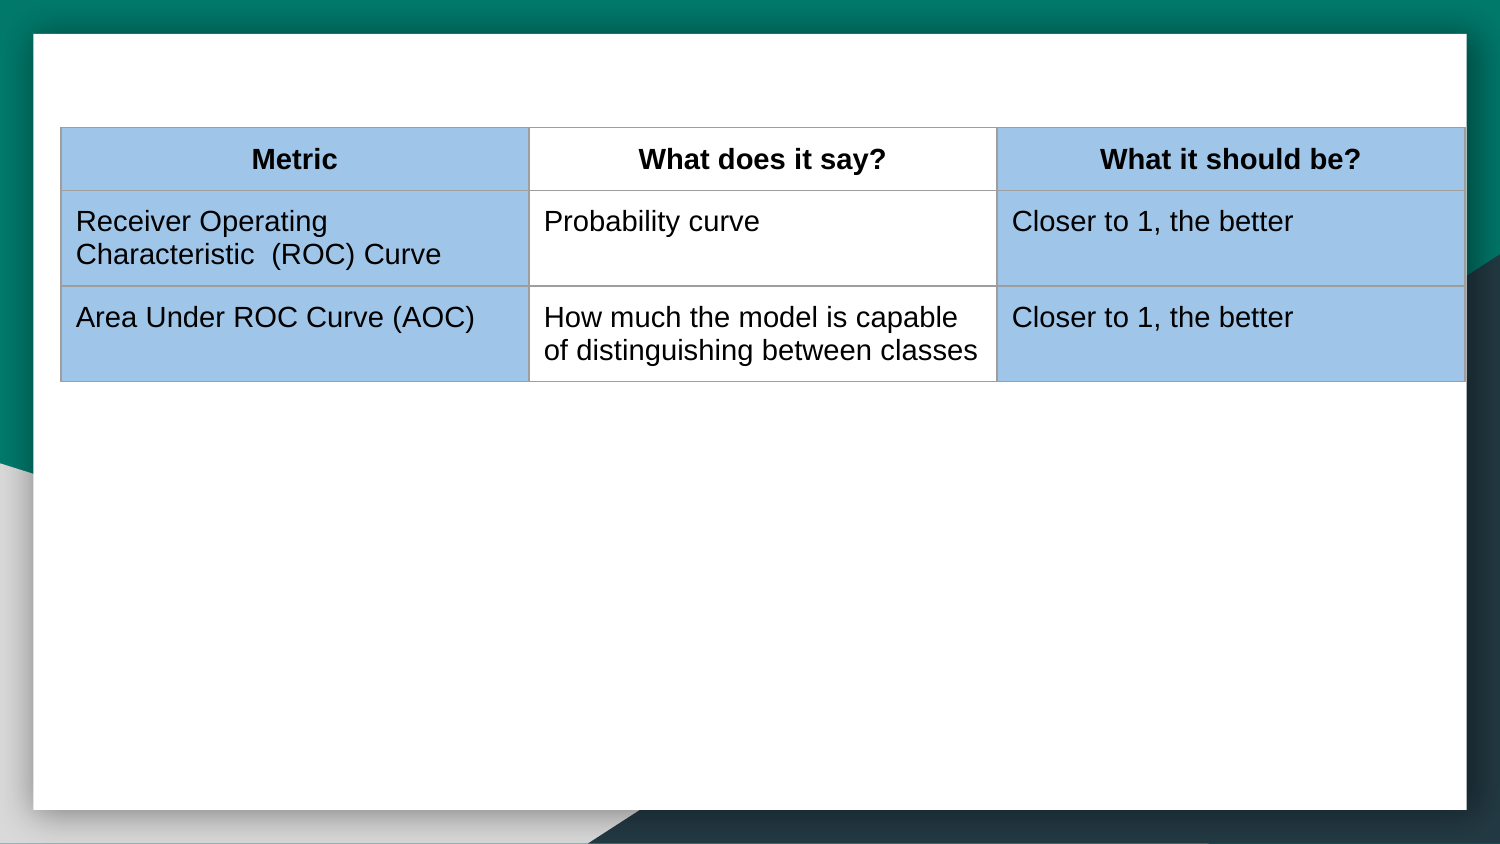

| Metric | What does it say? | What it should be? |
| --- | --- | --- |
| Receiver Operating Characteristic (ROC) Curve | Probability curve | Closer to 1, the better |
| Area Under ROC Curve (AOC) | How much the model is capable of distinguishing between classes | Closer to 1, the better |
Performance Metrics